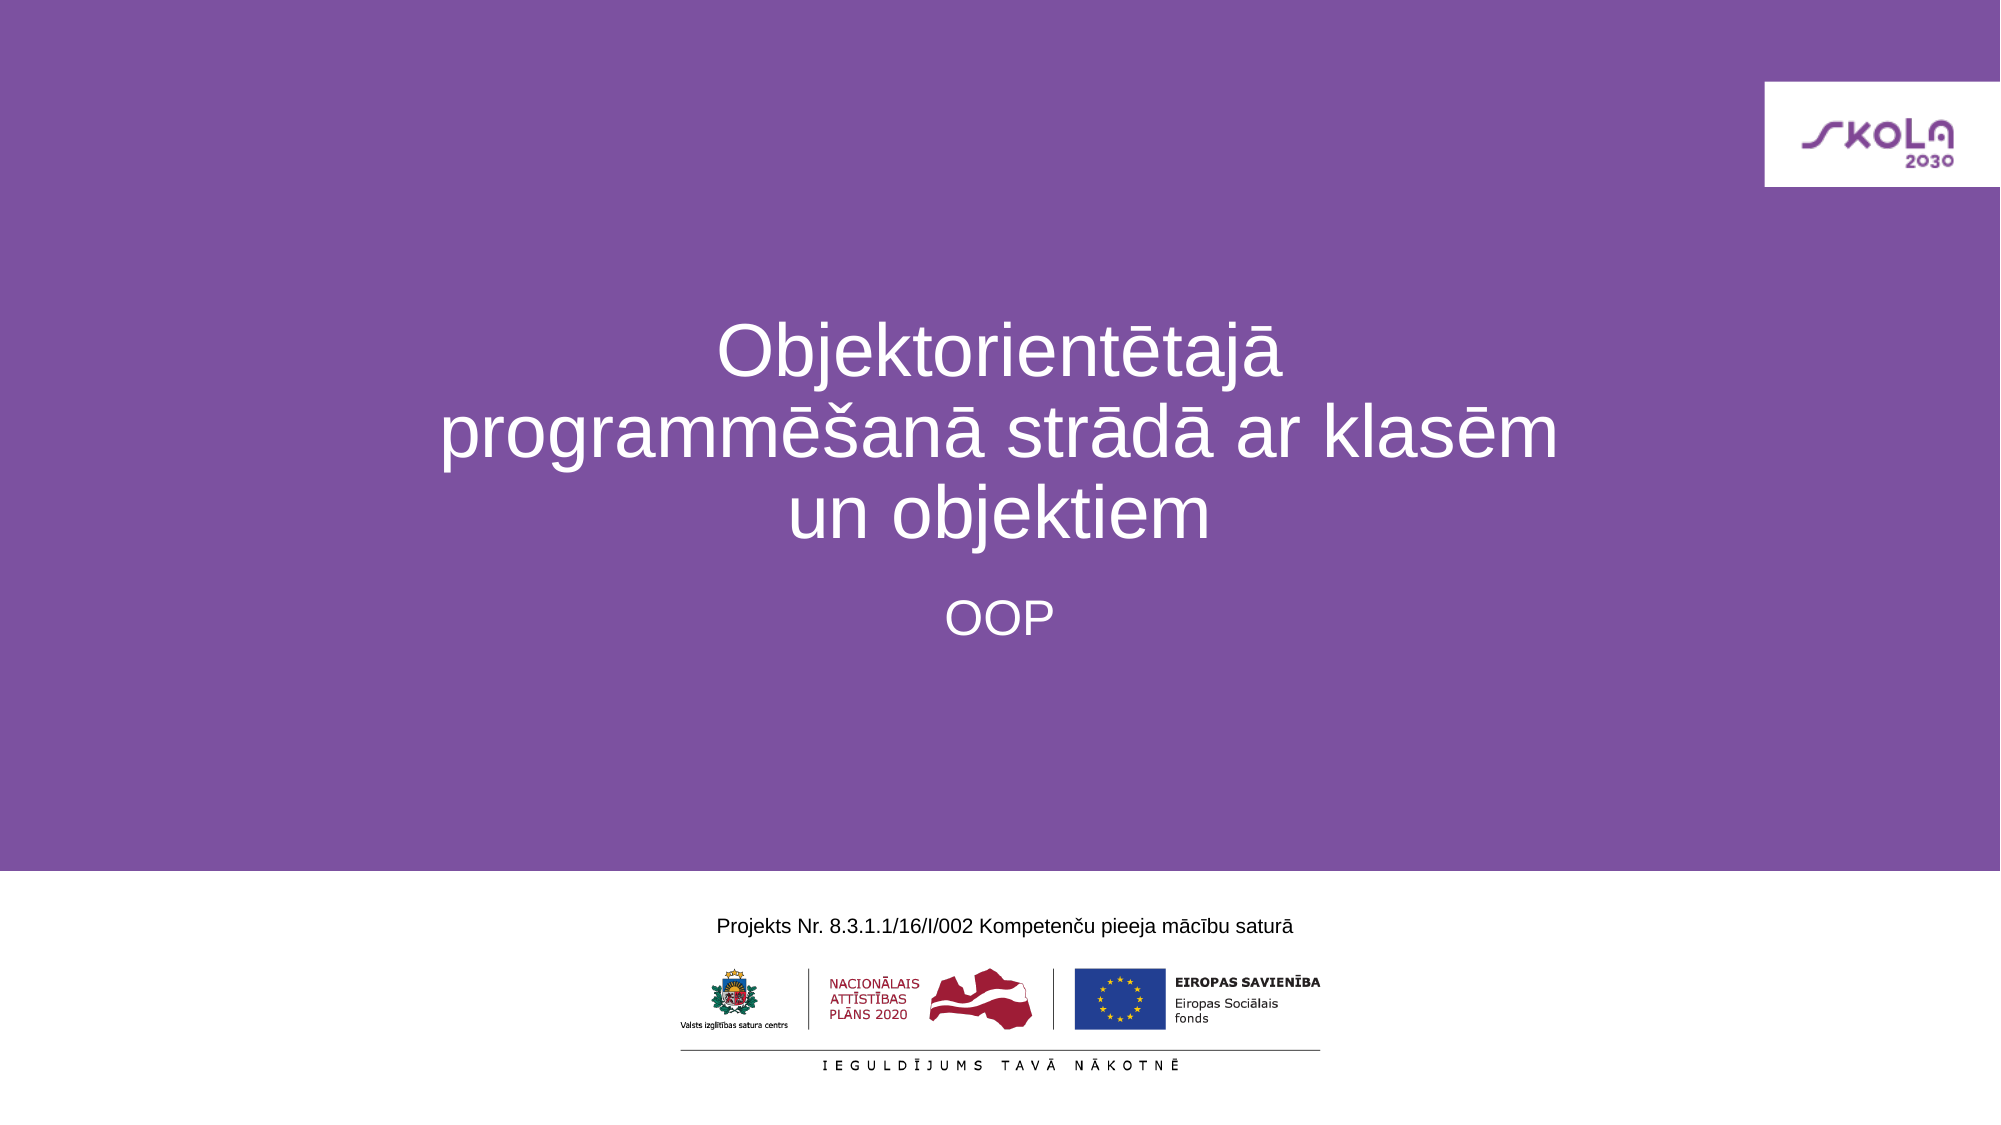

# Objektorientētajā programmēšanā strādā ar klasēm un objektiem
OOP